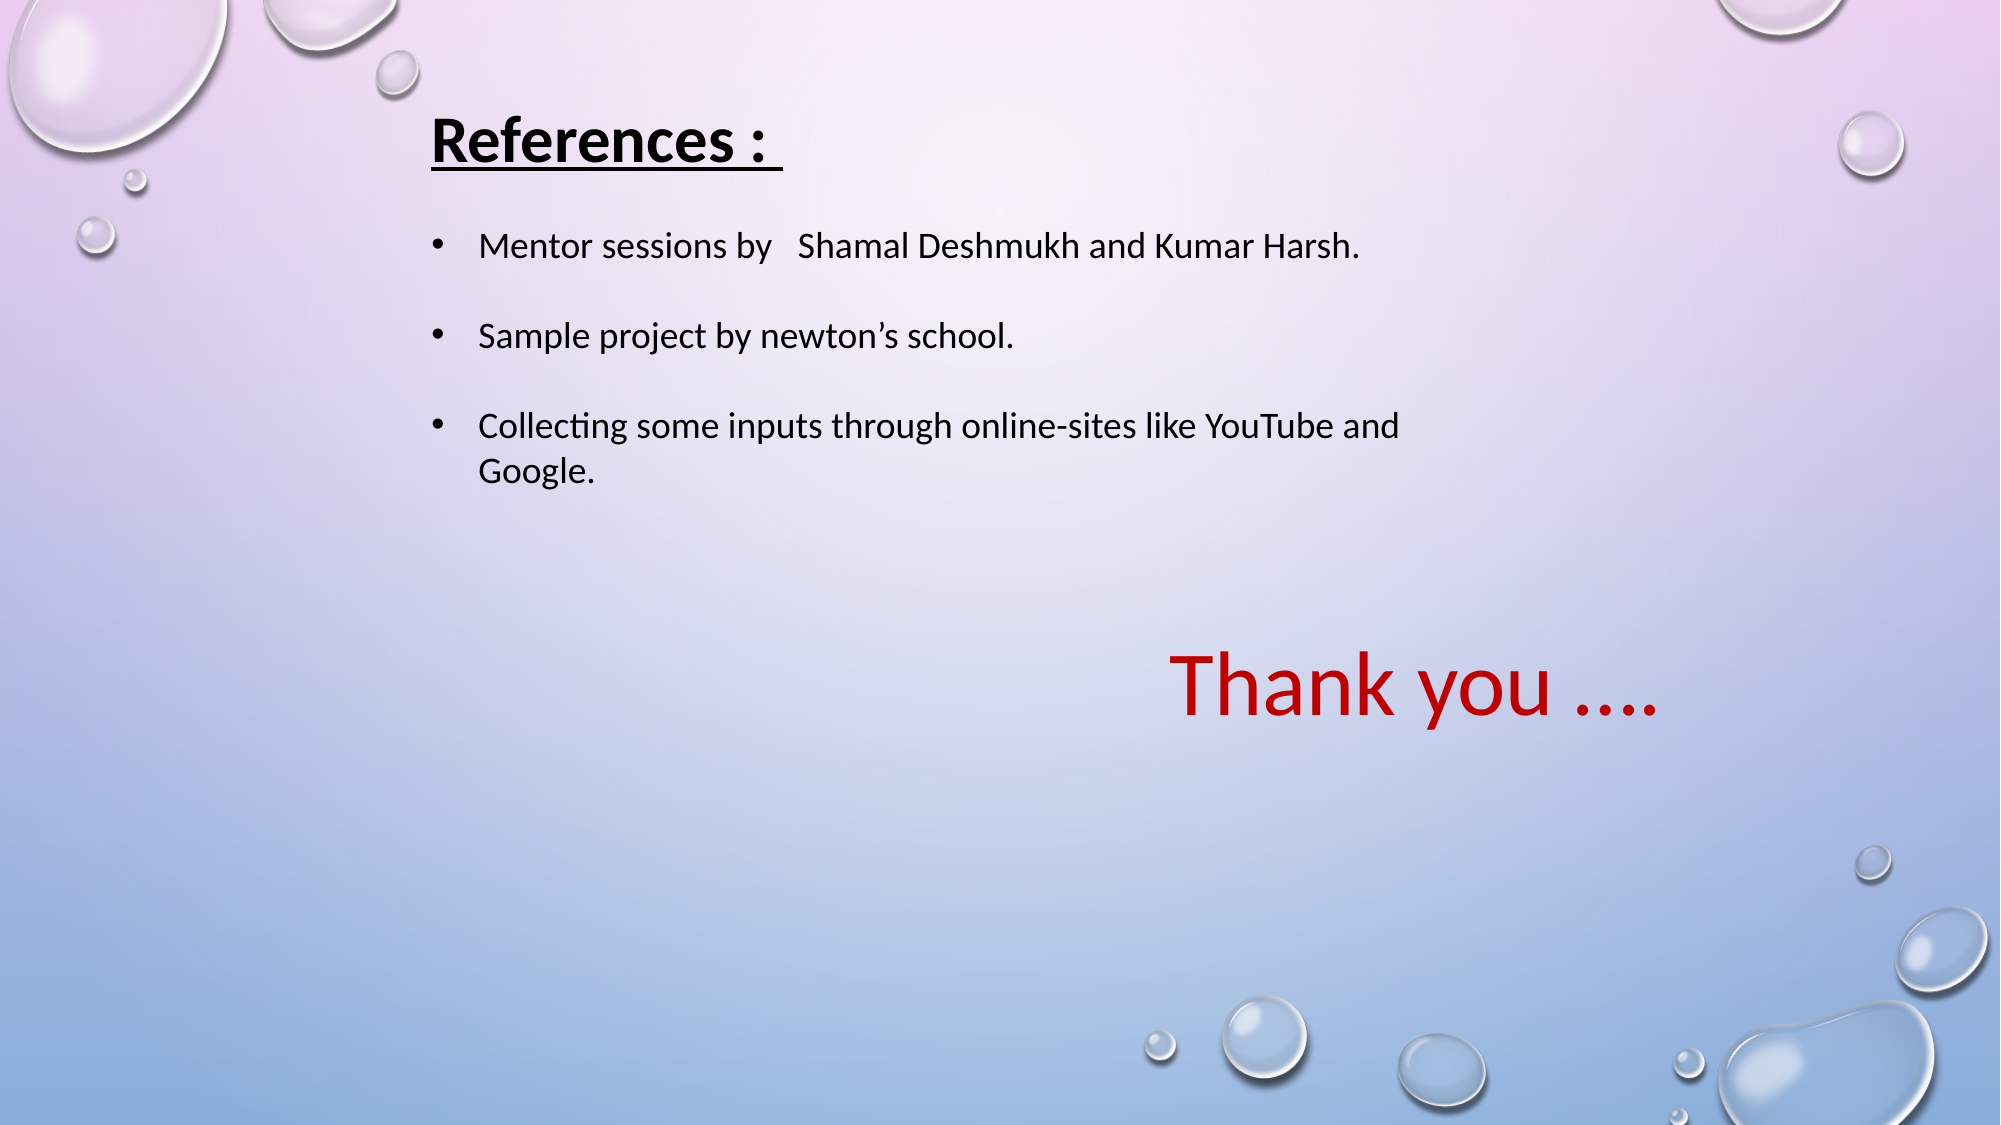

References :

Mentor sessions by   Shamal Deshmukh and Kumar Harsh.

Sample project by newton’s school.

Collecting some inputs through online-sites like YouTube and Google.
Thank you ….